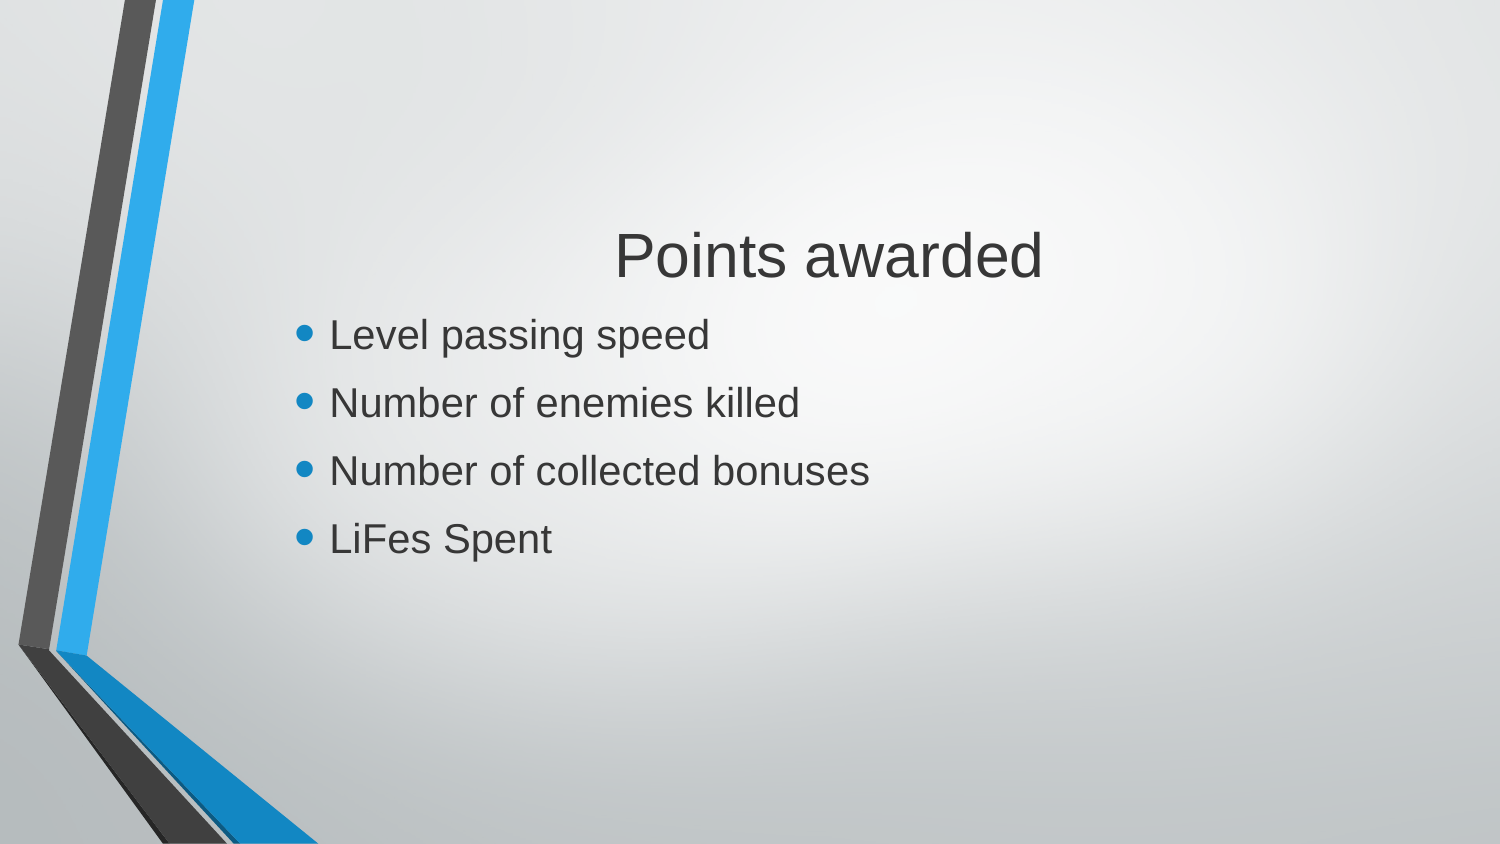

Points awarded
Level passing speed
Number of enemies killed
Number of collected bonuses
LiFes Spent